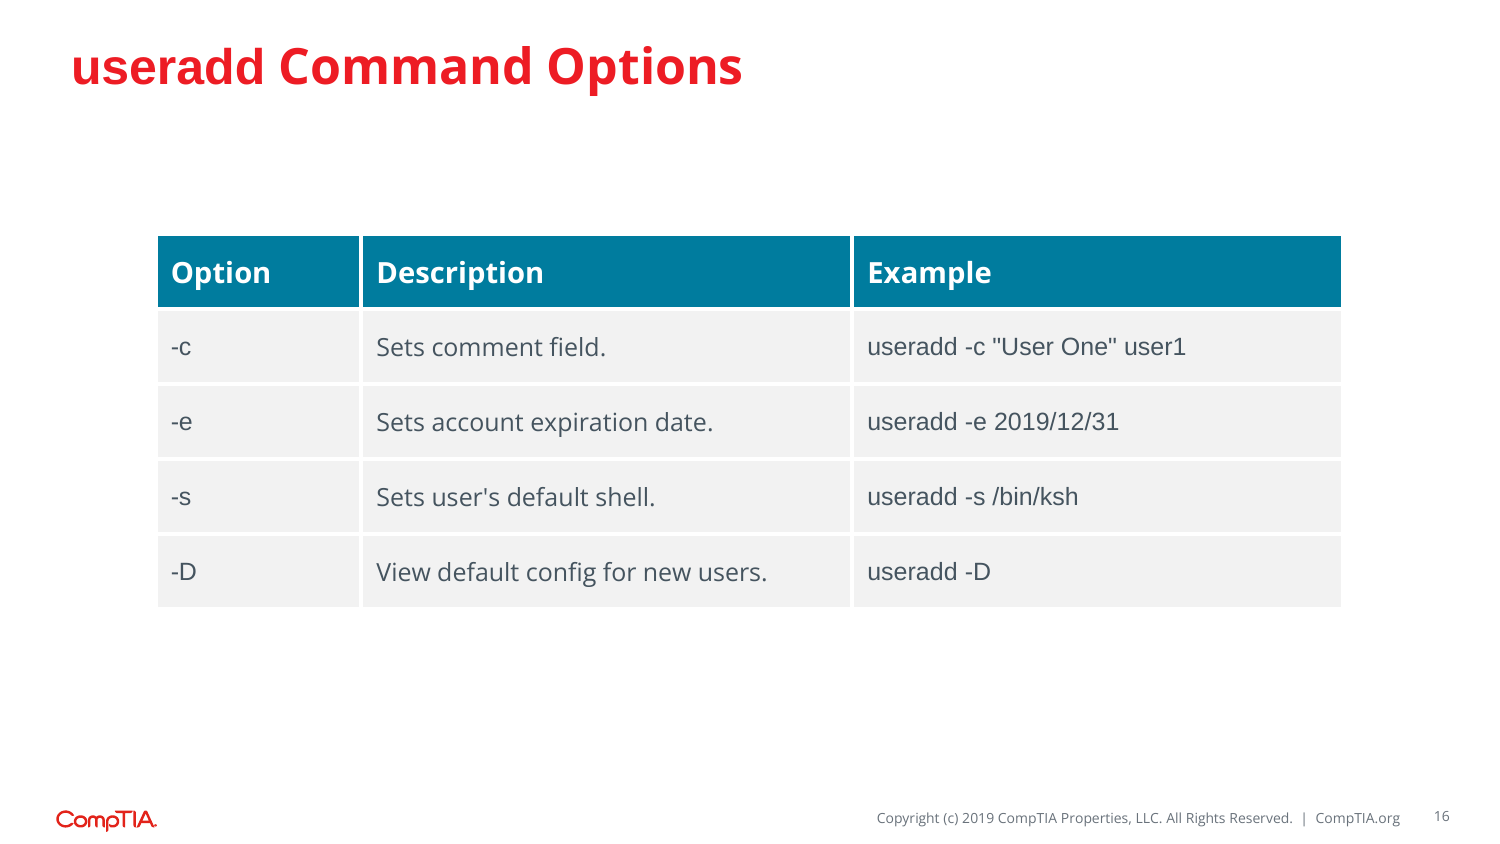

# useradd Command Options
| Option | Description | Example |
| --- | --- | --- |
| -c | Sets comment field. | useradd -c "User One" user1 |
| -e | Sets account expiration date. | useradd -e 2019/12/31 |
| -s | Sets user's default shell. | useradd -s /bin/ksh |
| -D | View default config for new users. | useradd -D |
16